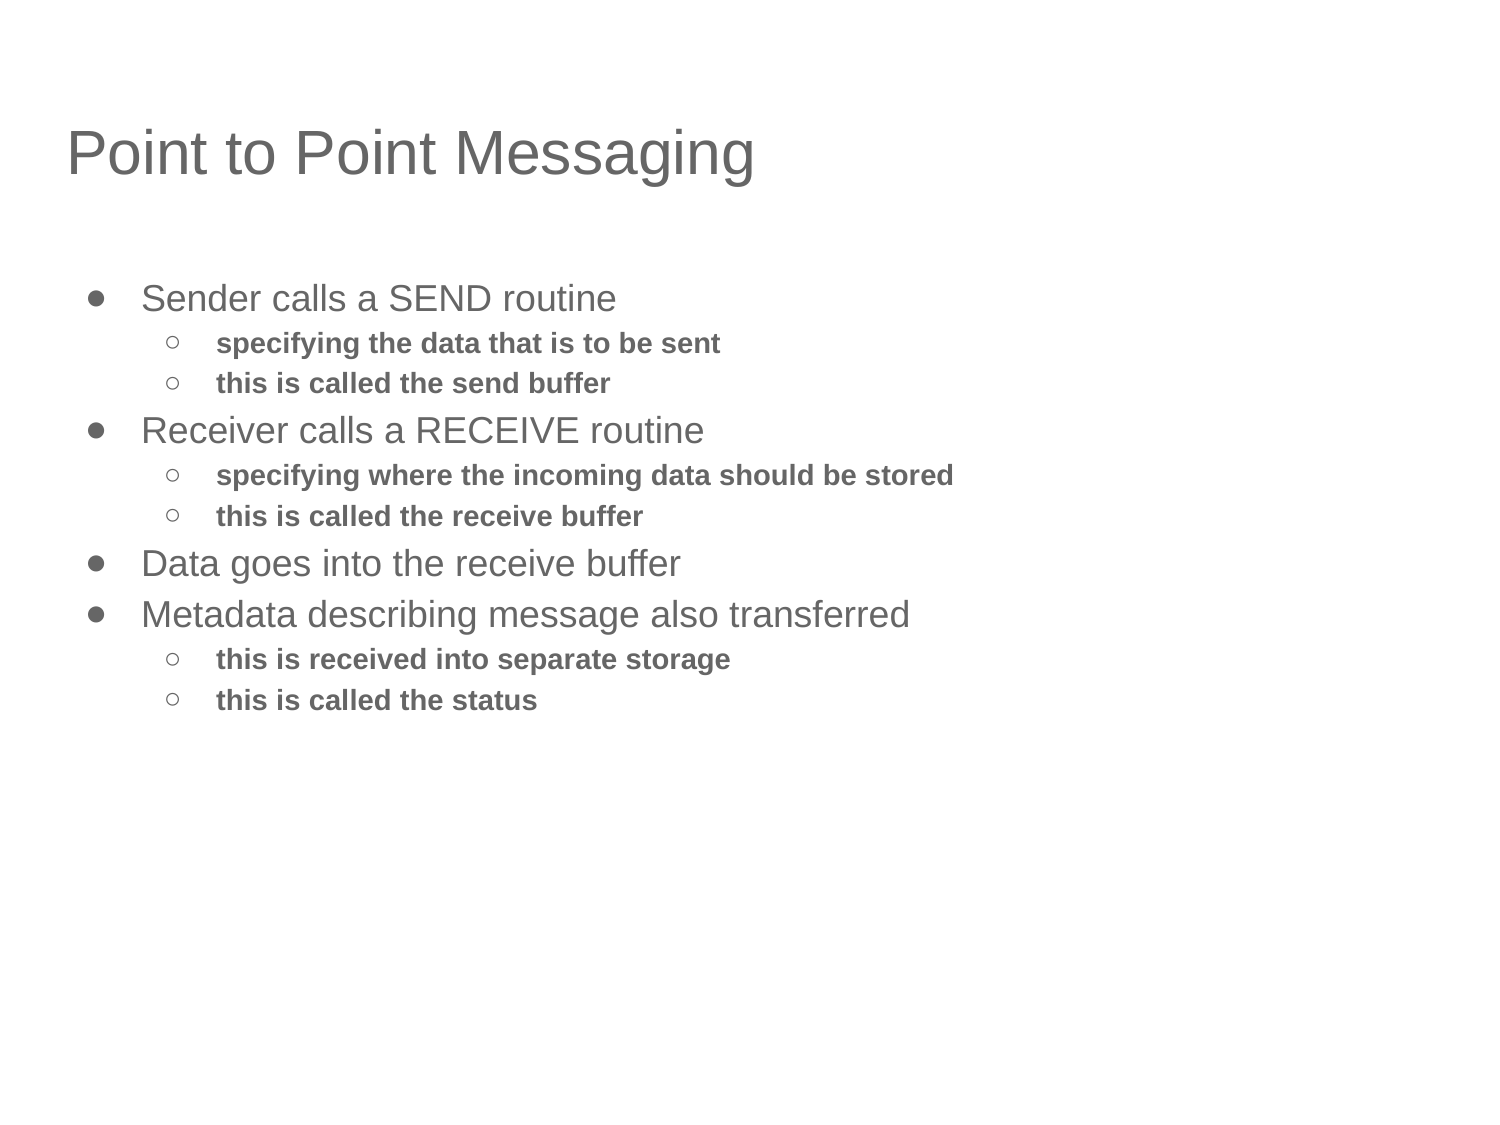

# Point to Point Messaging
Sender calls a SEND routine
specifying the data that is to be sent
this is called the send buffer
Receiver calls a RECEIVE routine
specifying where the incoming data should be stored
this is called the receive buffer
Data goes into the receive buffer
Metadata describing message also transferred
this is received into separate storage
this is called the status